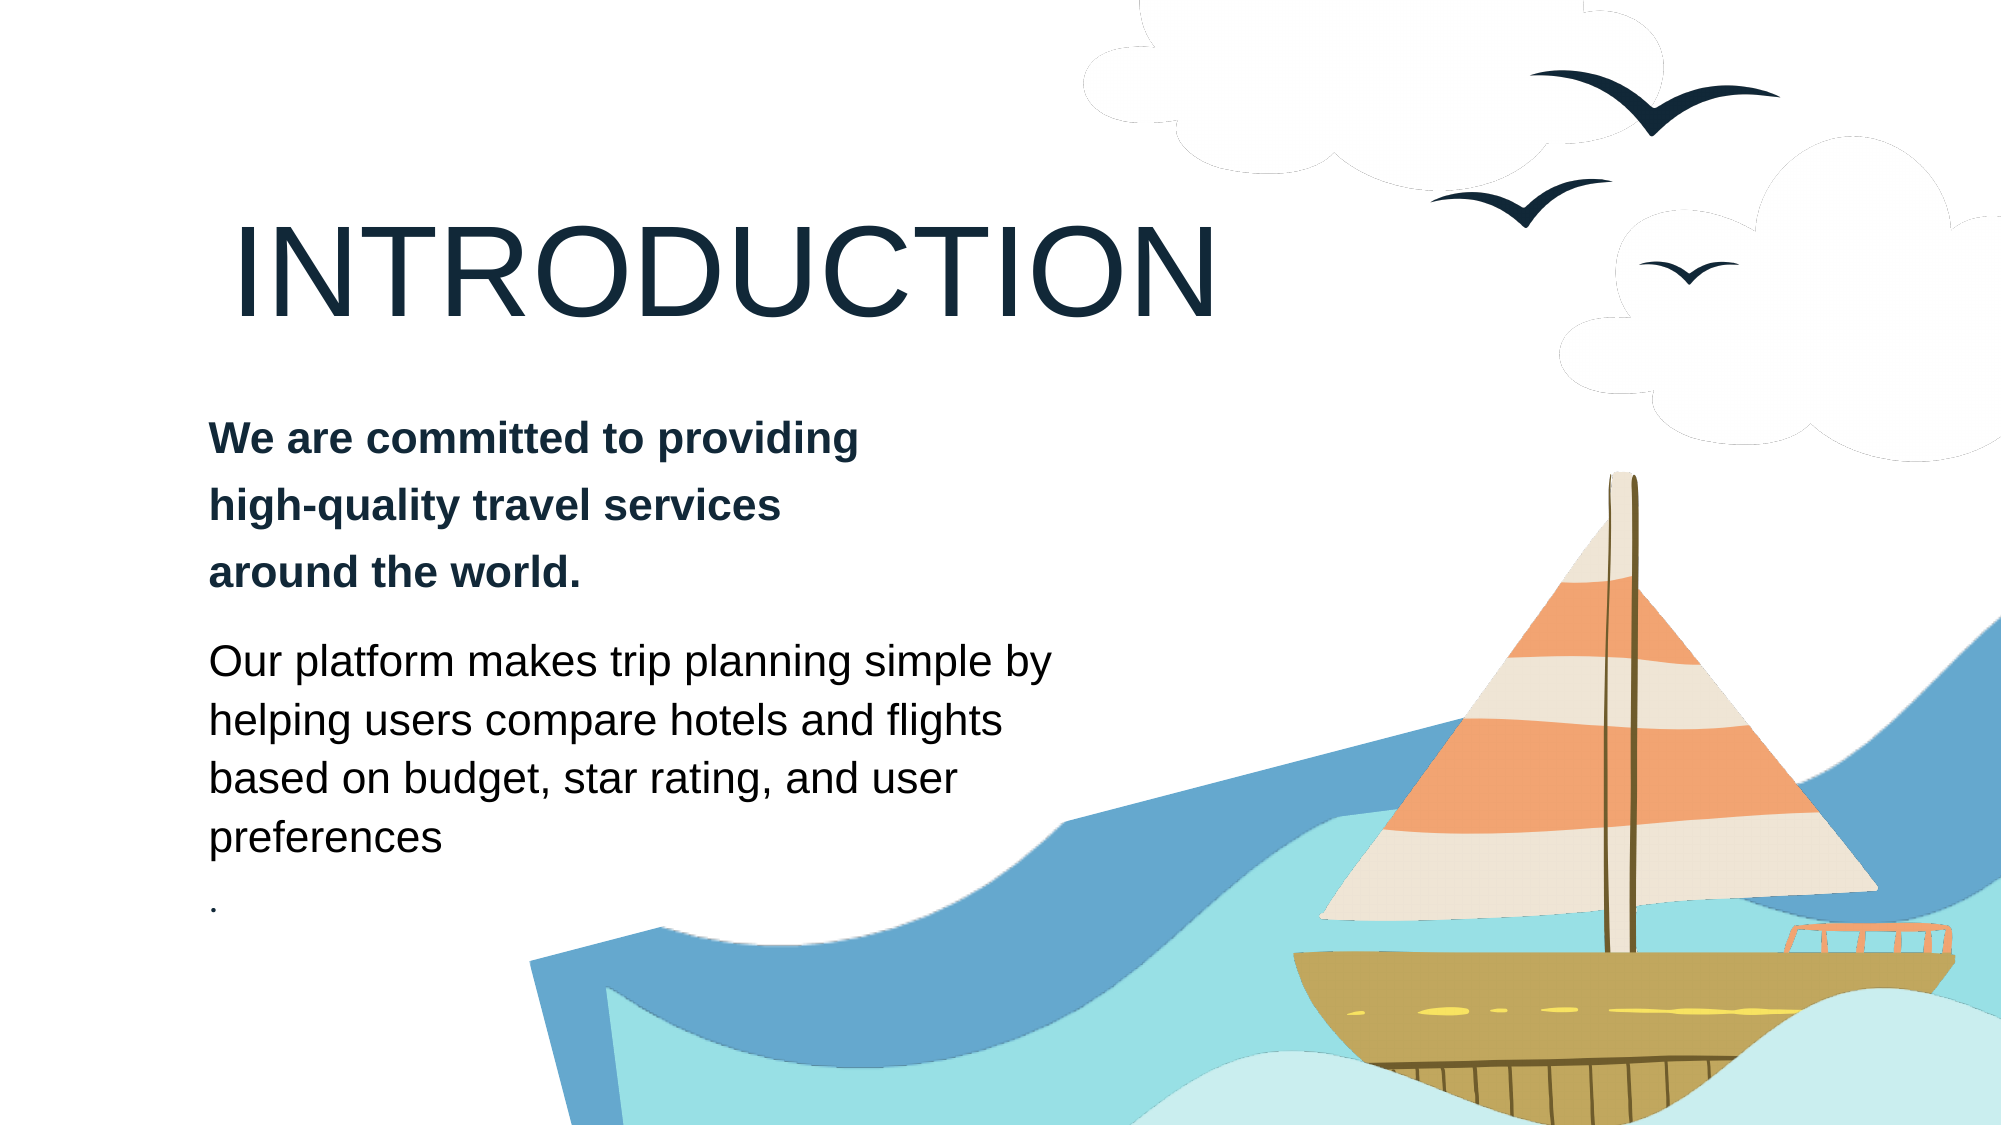

INTRODUCTION
We are committed to providing high-quality travel services around the world.

Our platform makes trip planning simple by helping users compare hotels and flights based on budget, star rating, and user preferences
.